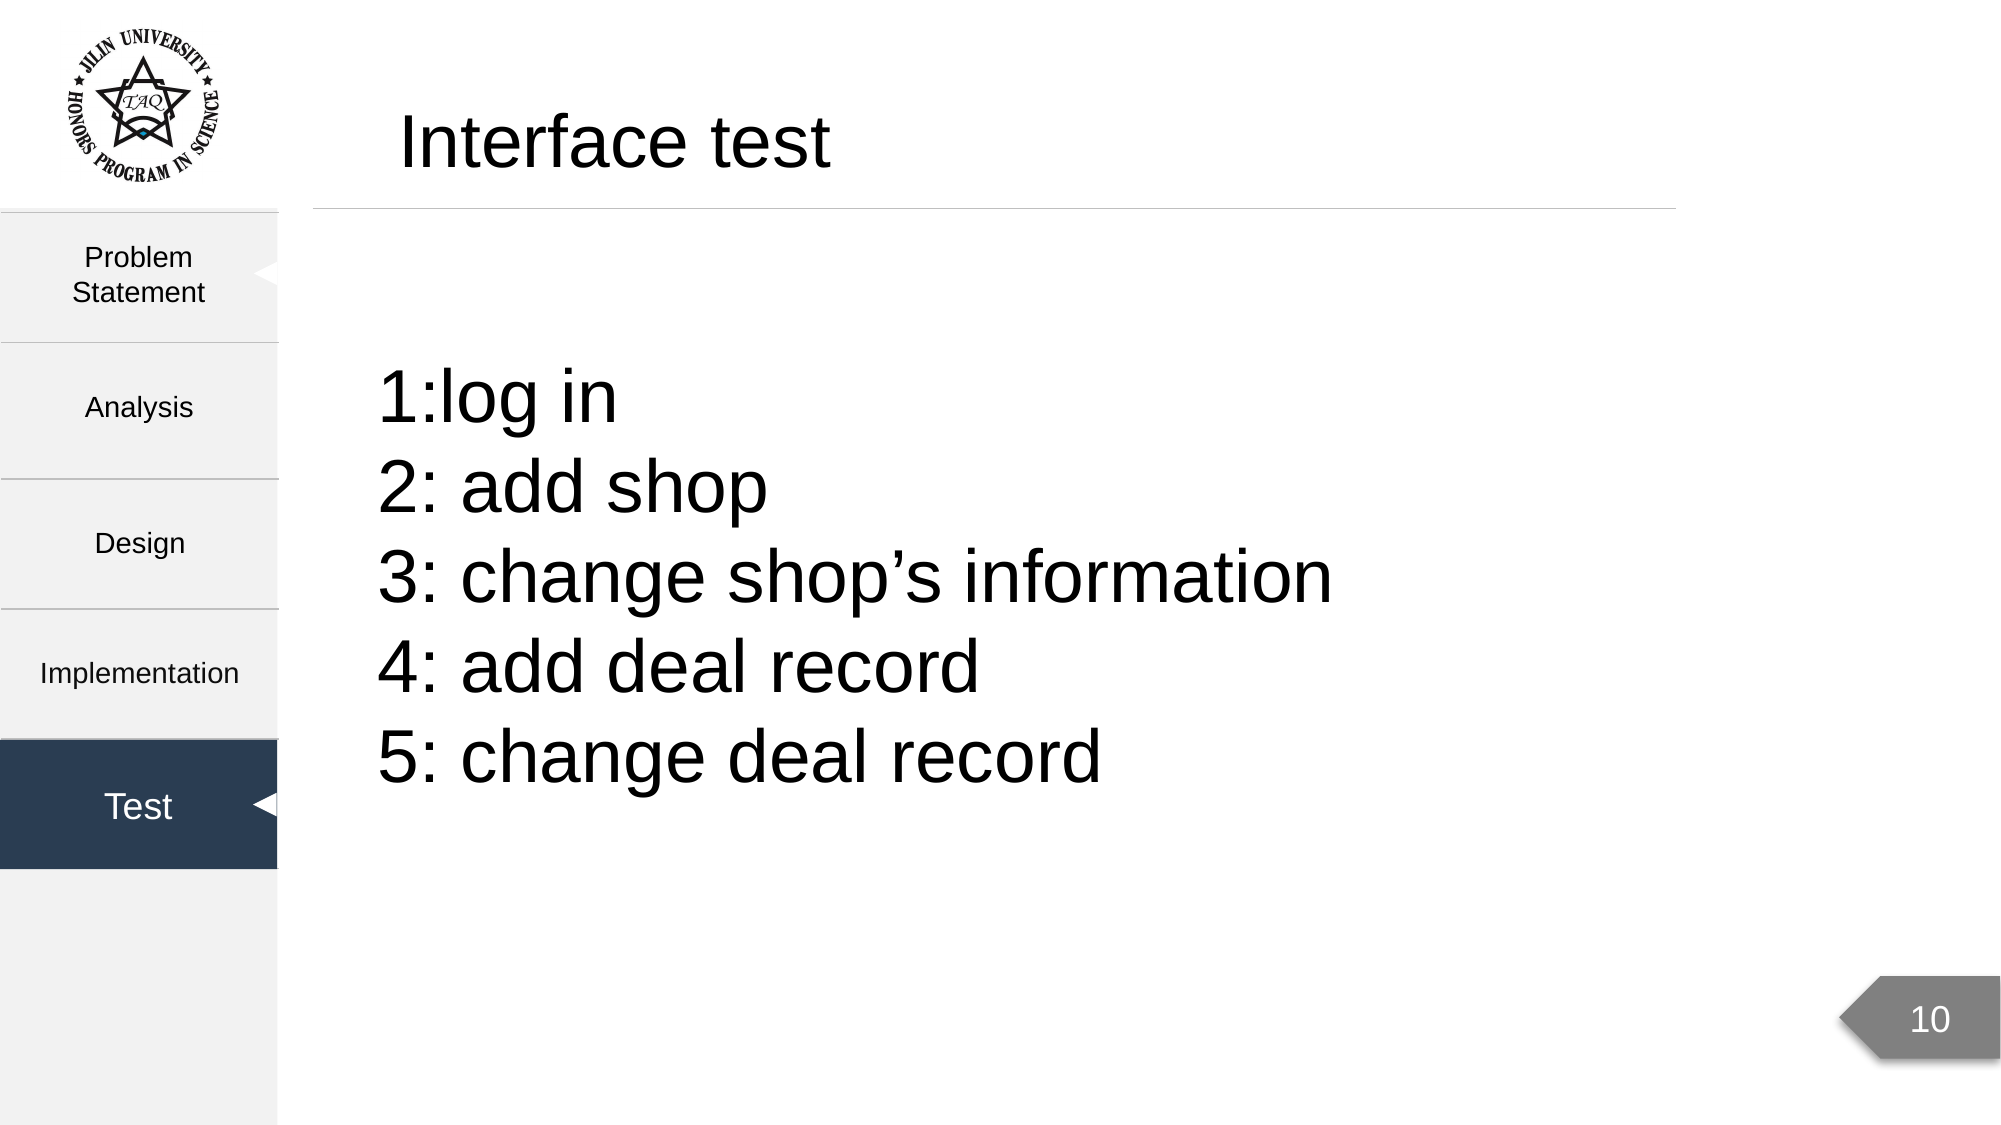

Interface test
1:log in
2: add shop
3: change shop’s information
4: add deal record
5: change deal record